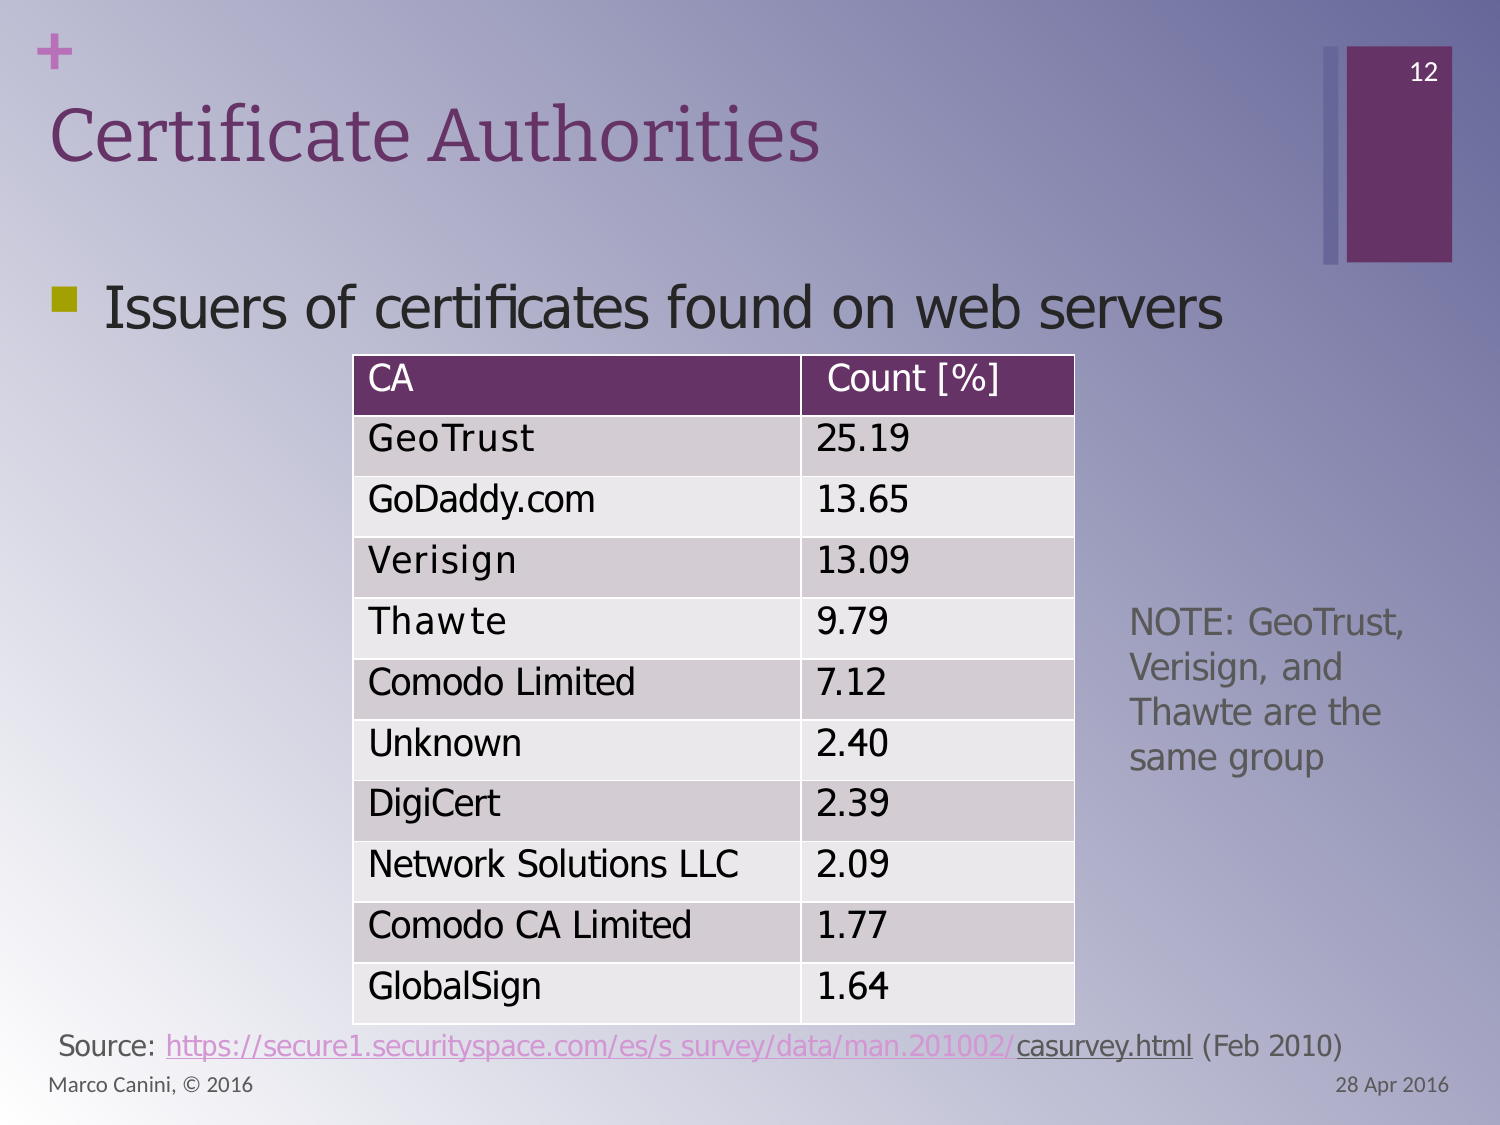

12
# Certificate Authorities
Issuers of certificates found on web servers
| CA | Count [%] |
| --- | --- |
| GeoTrust | 25.19 |
| GoDaddy.com | 13.65 |
| Verisign | 13.09 |
| Thawte | 9.79 |
| Comodo Limited | 7.12 |
| Unknown | 2.40 |
| DigiCert | 2.39 |
| Network Solutions LLC | 2.09 |
| Comodo CA Limited | 1.77 |
| GlobalSign | 1.64 |
NOTE: GeoTrust, Verisign, and Thawte are the same group
Source: https://secure1.securityspace.com/es/s survey/data/man.201002/casurvey.html (Feb 2010)
Marco Canini, © 2016
28 Apr 2016